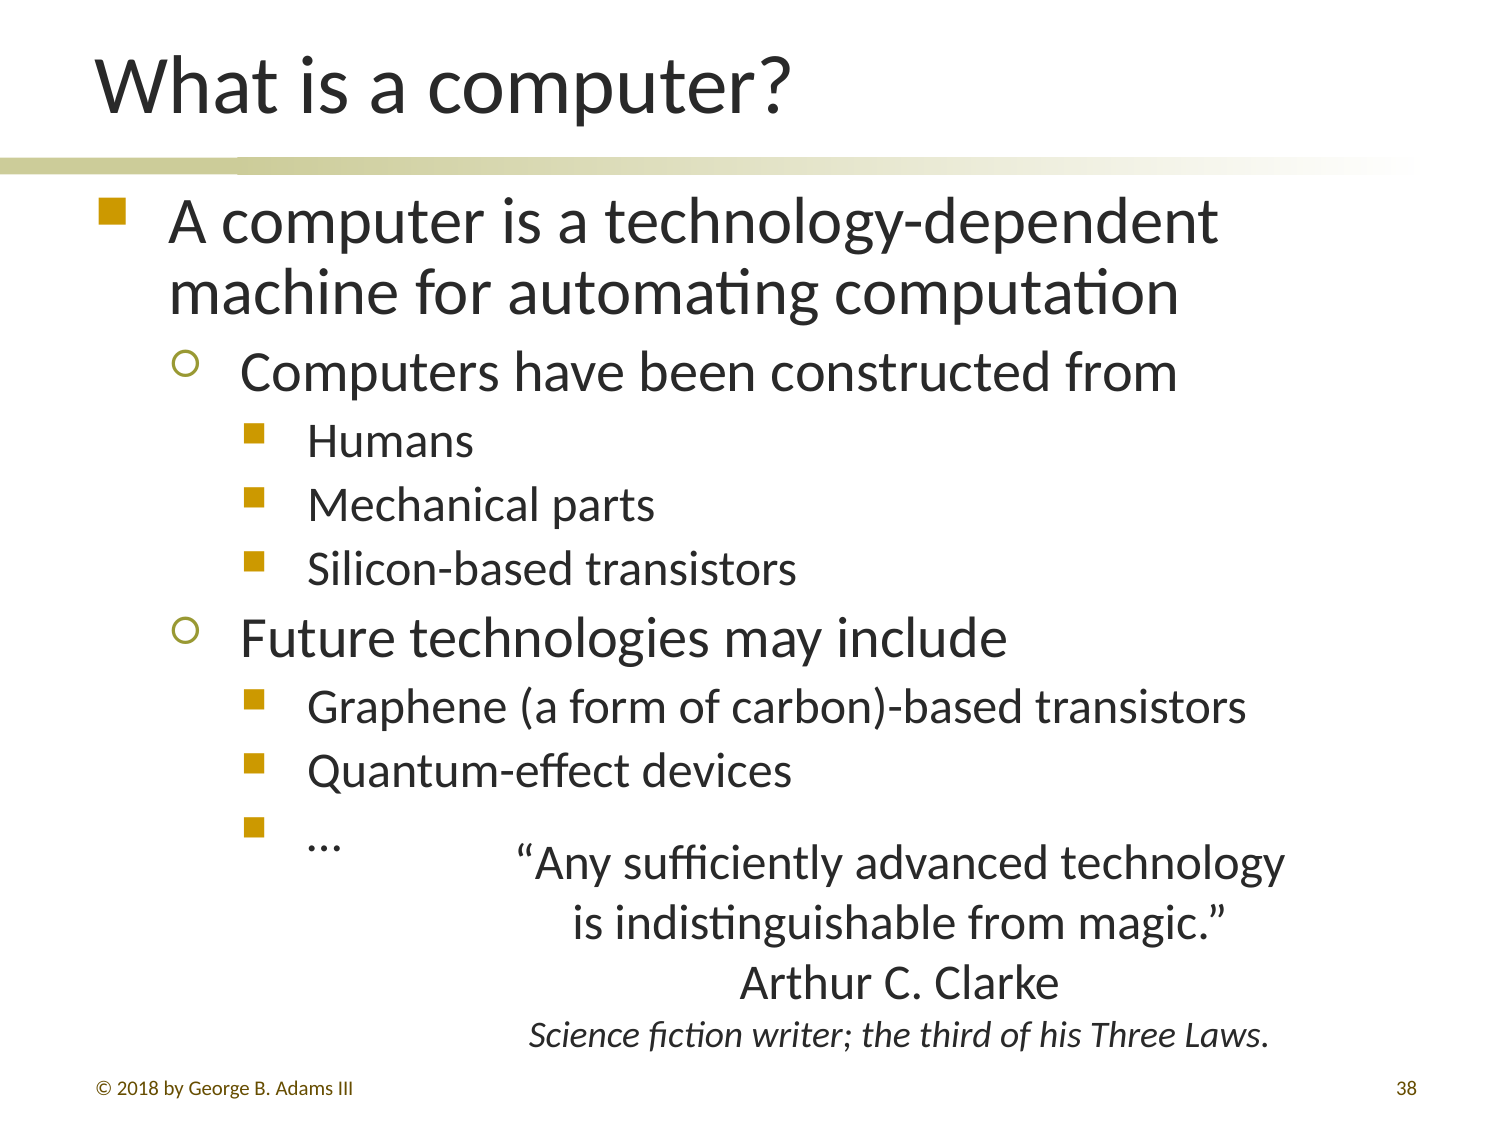

# What is a computer?
A computer is a technology-dependent machine for automating computation
Computers have been constructed from
Humans
Mechanical parts
Silicon-based transistors
Future technologies may include
Graphene (a form of carbon)-based transistors
Quantum-effect devices
…
“Any sufficiently advanced technology
is indistinguishable from magic.”
Arthur C. Clarke
Science fiction writer; the third of his Three Laws.
© 2018 by George B. Adams III
38